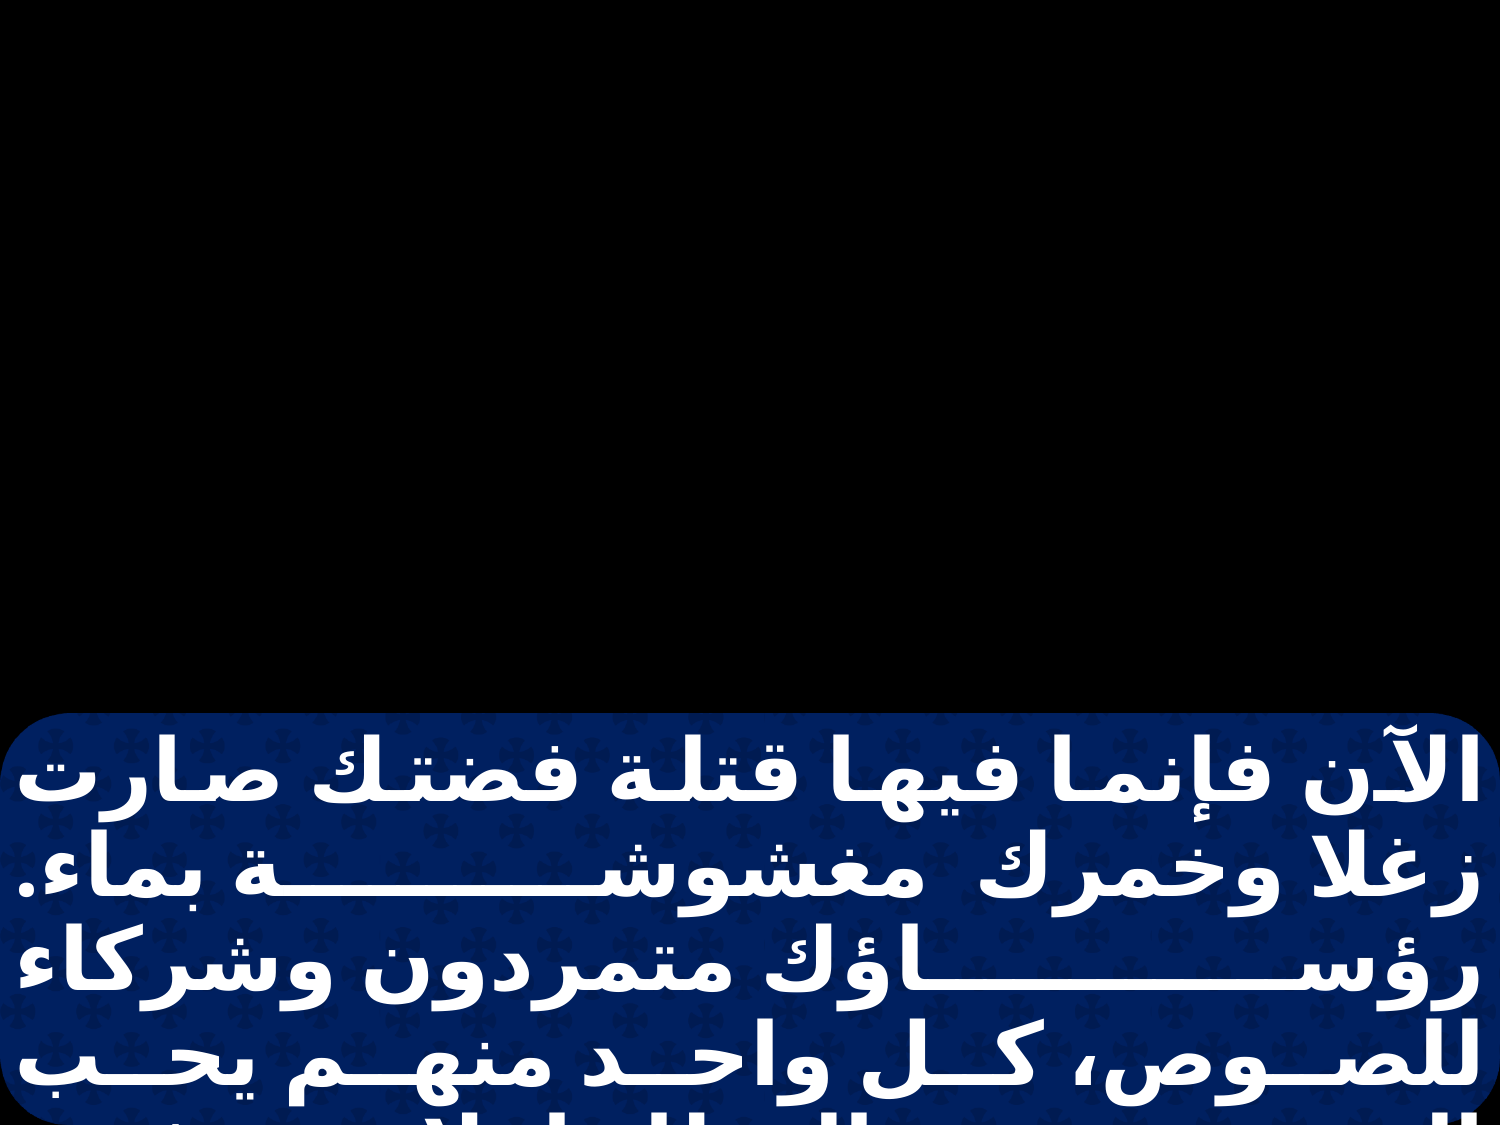

الآن فإنما فيها قتلة فضتك صارت زغلا وخمرك  مغشوشة بماء. رؤساؤك متمردون وشركاء للصوص، كل واحد منهم يحب الرشوة ويتبع العطايا، لا ينصفون اليتيم، ودعوى الأرملة لا تصل إليهم.